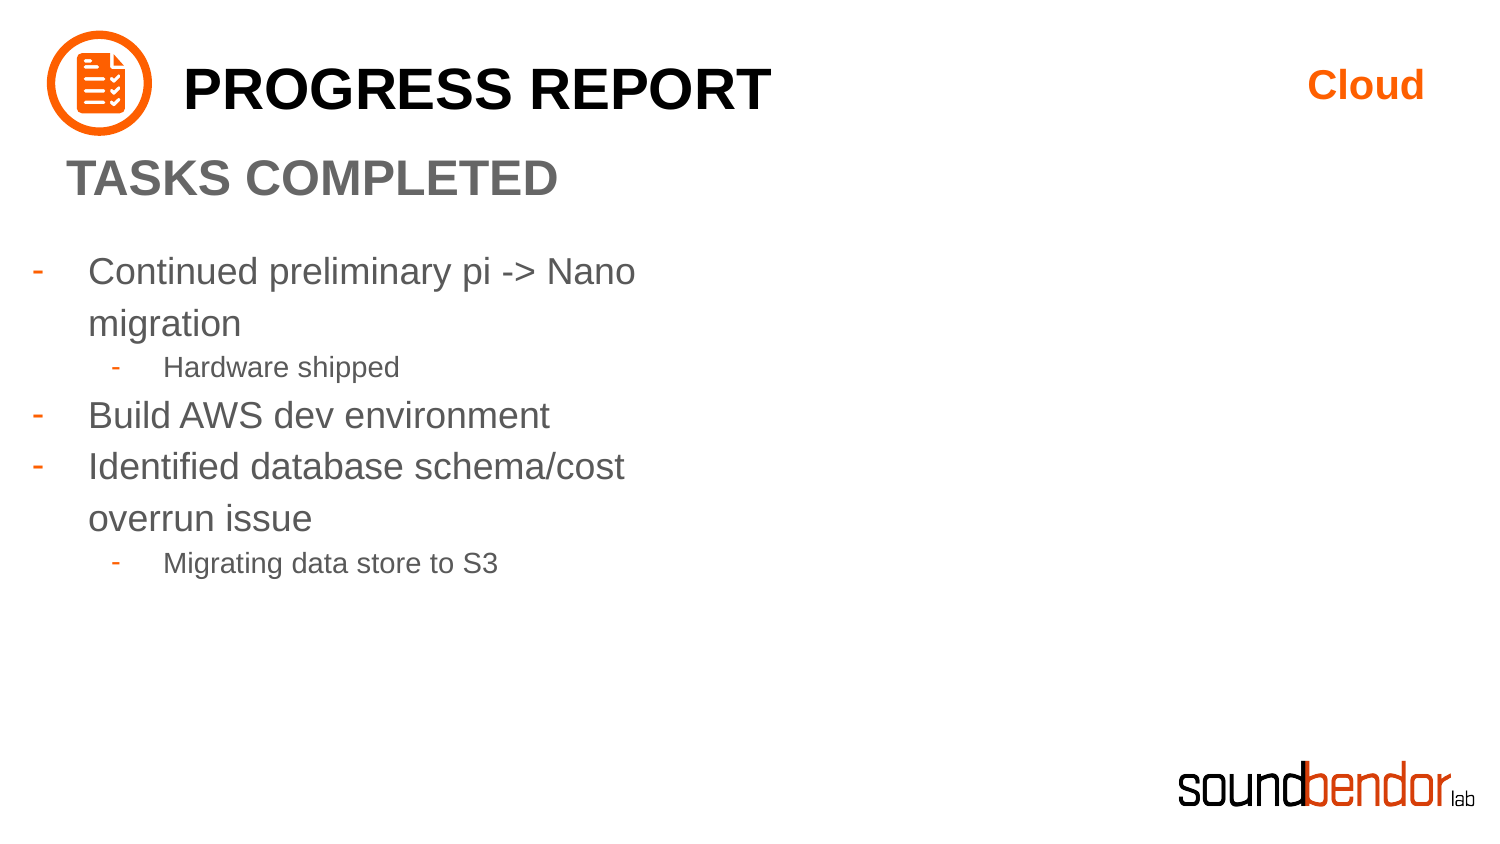

Cloud
Continued preliminary pi -> Nano migration
Hardware shipped
Build AWS dev environment
Identified database schema/cost overrun issue
Migrating data store to S3